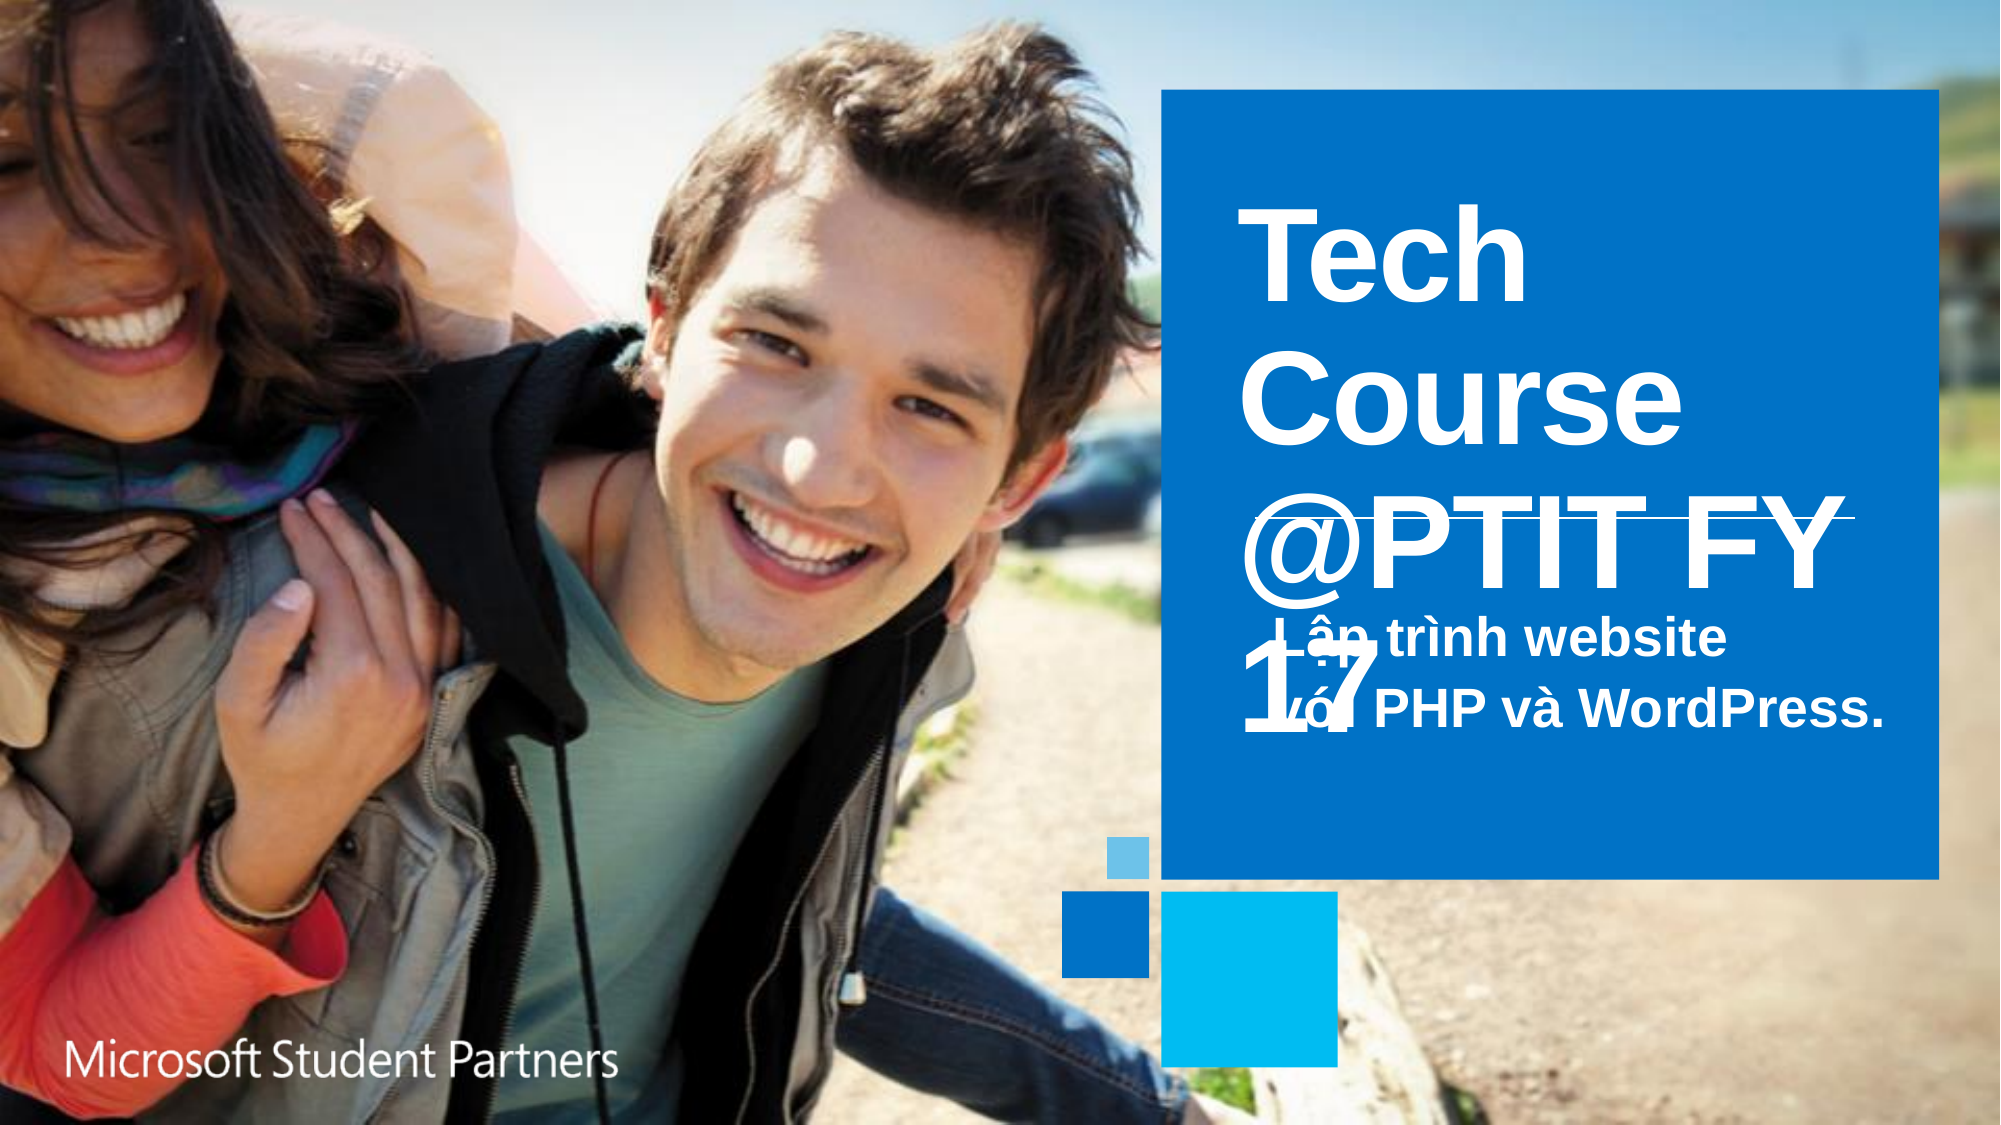

# Tech Course @PTIT FY 17
Lập trình website
với PHP và WordPress.